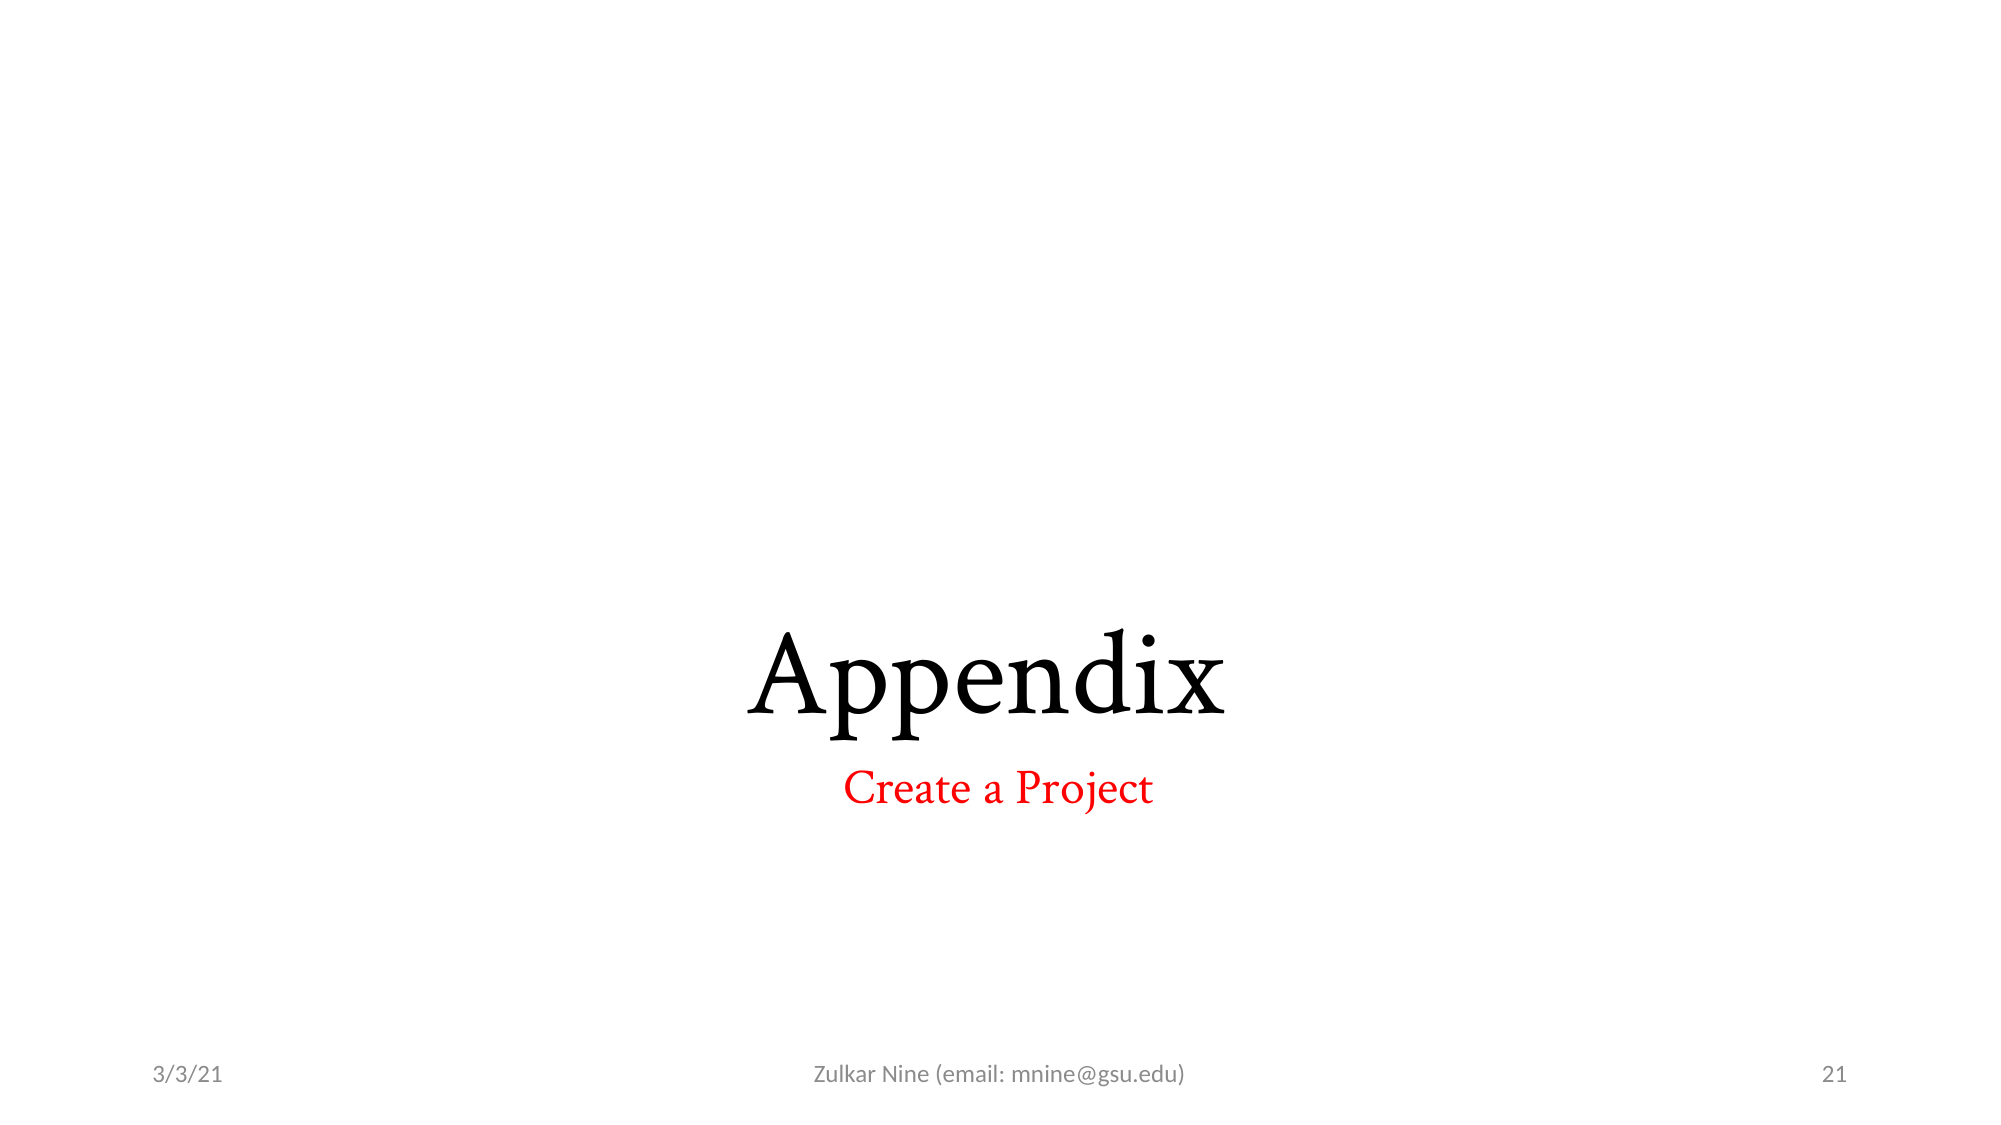

# Appendix
Create a Project
3/3/21
Zulkar Nine (email: mnine@gsu.edu)
21